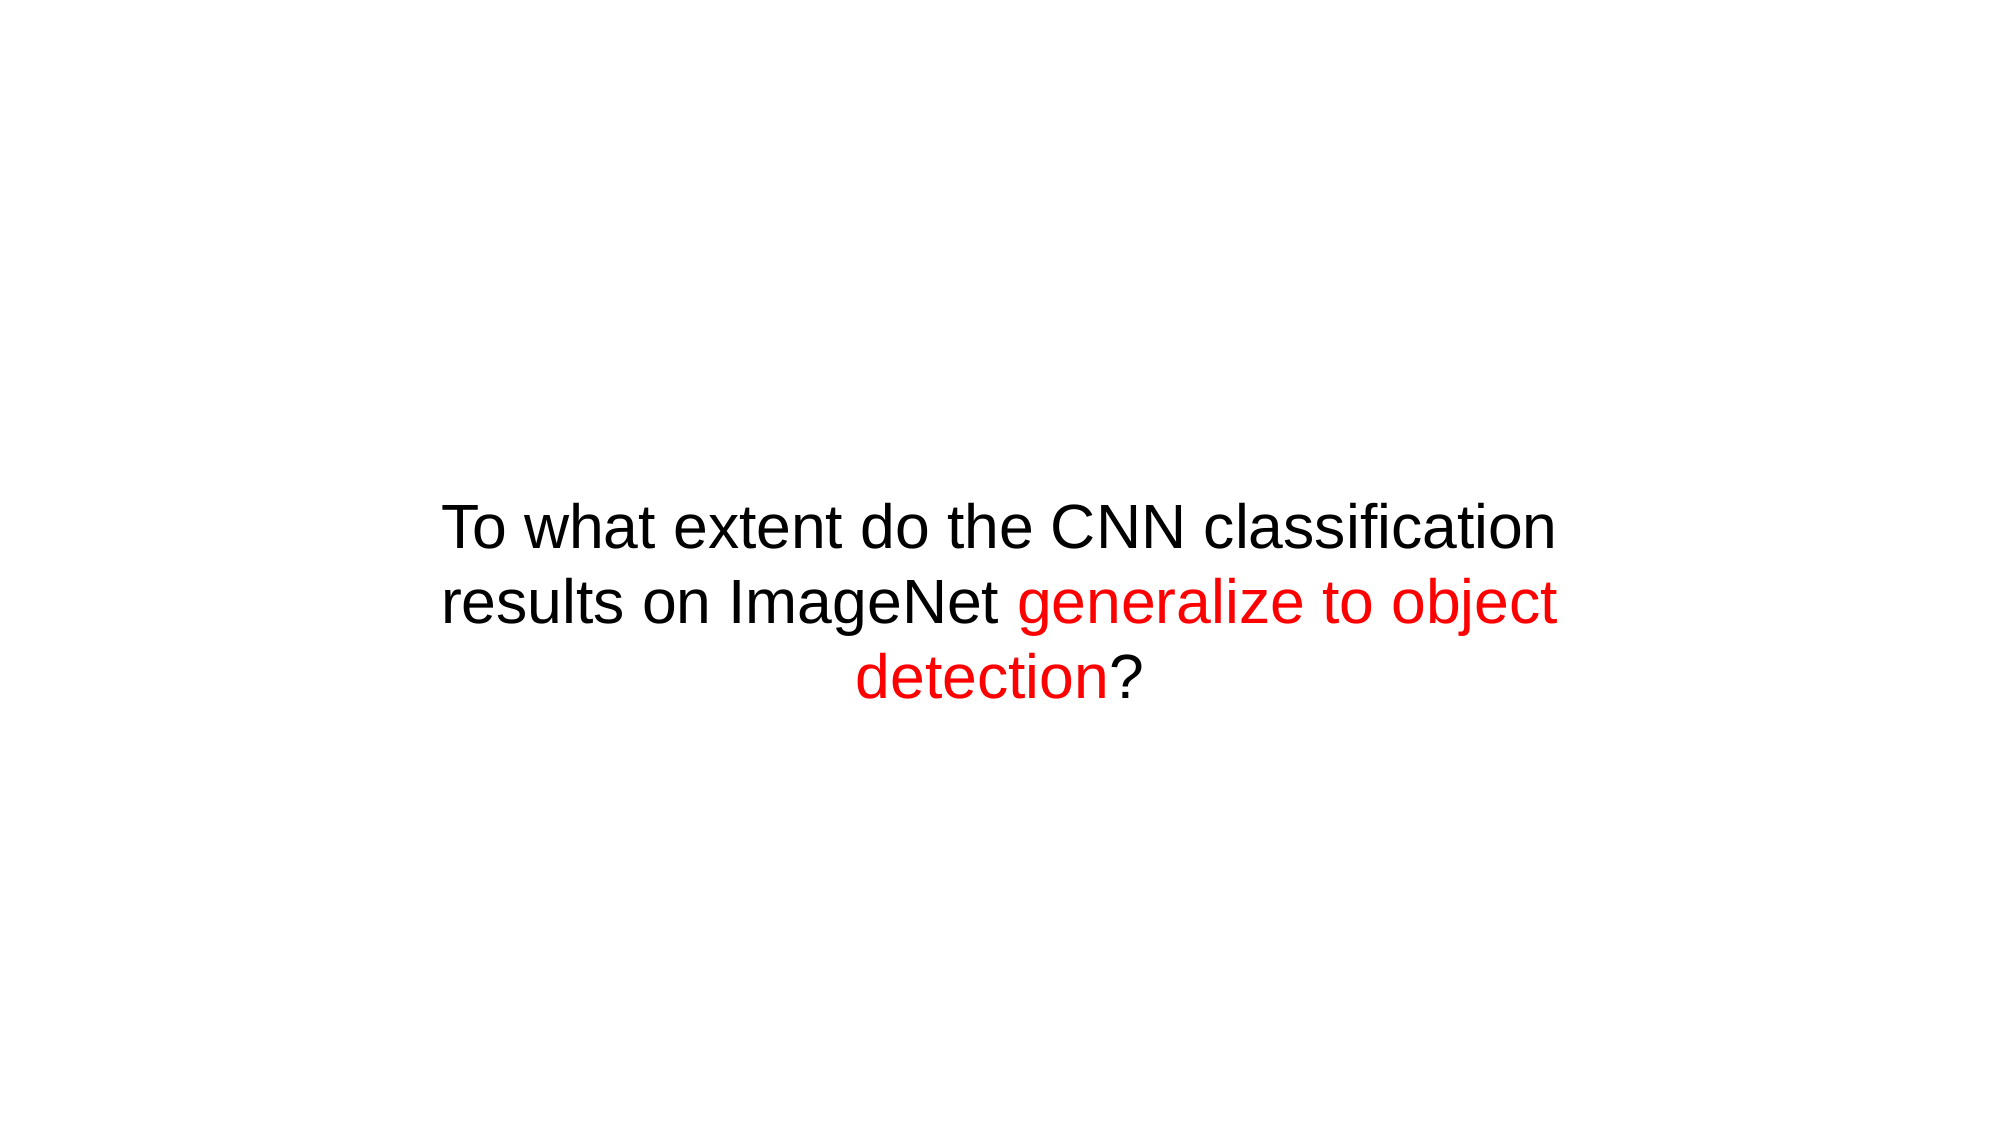

To what extent do the CNN classification results on ImageNet generalize to object detection?